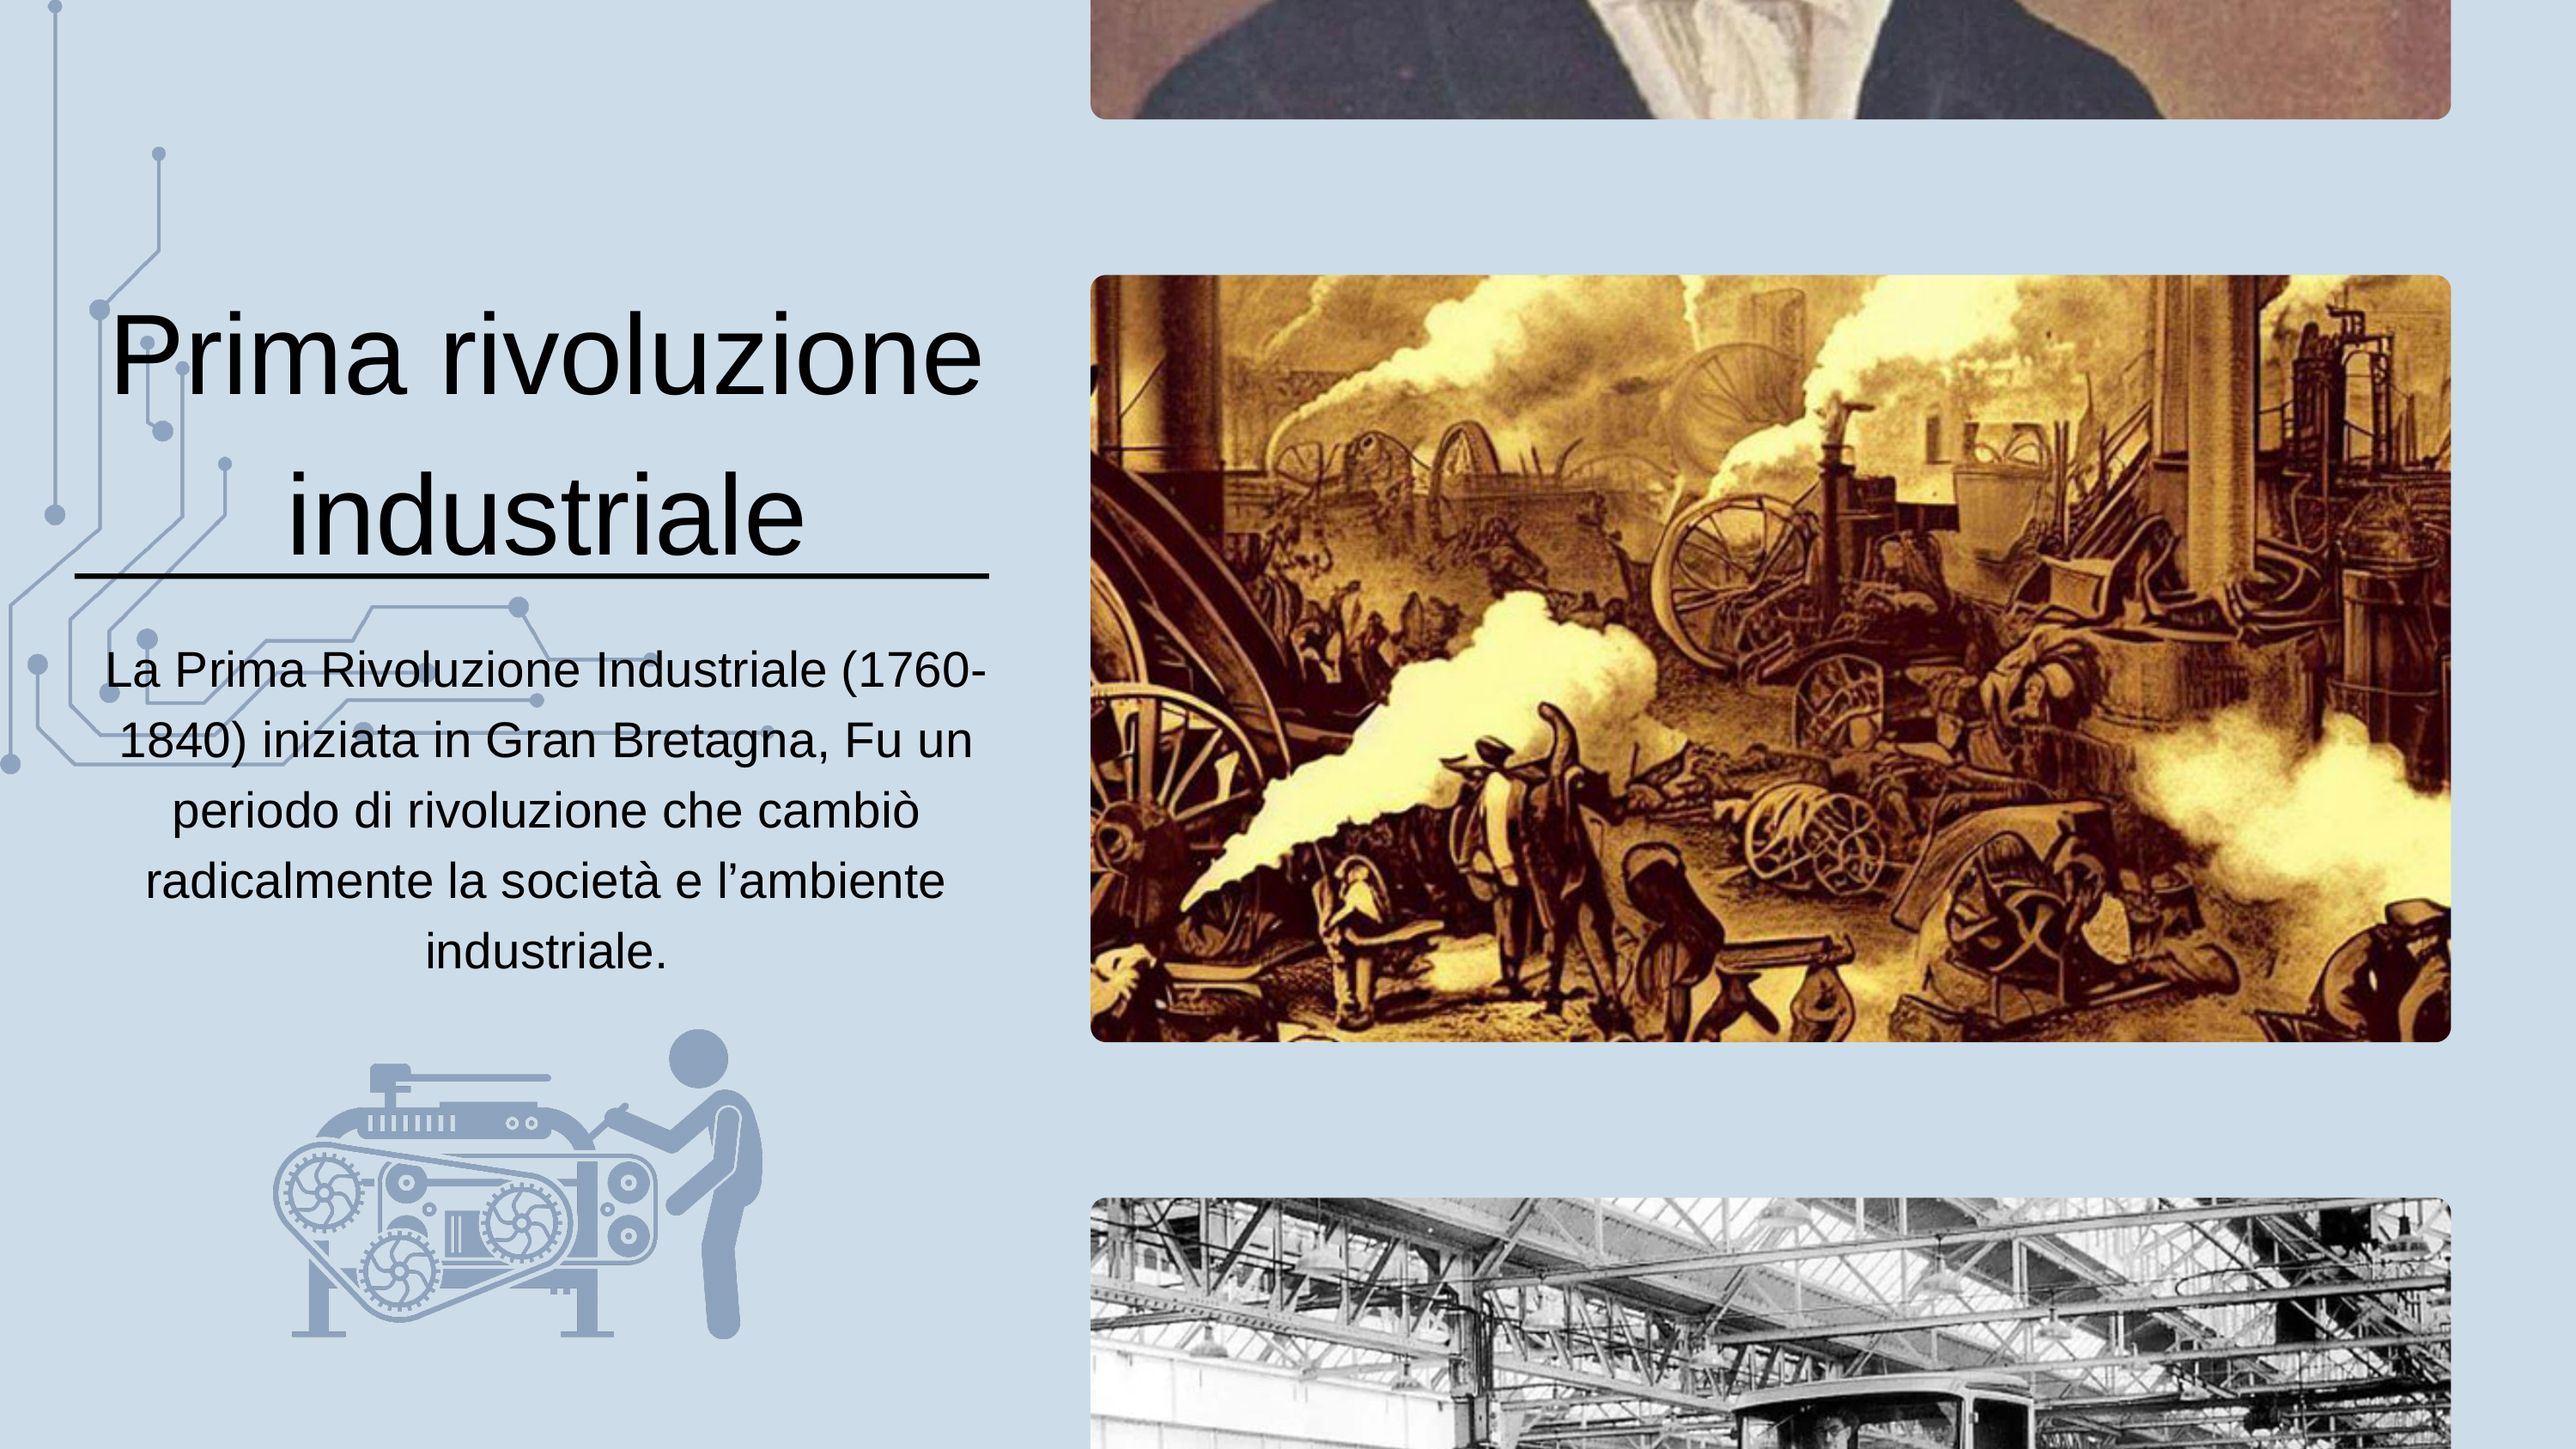

Prima rivoluzione
industriale

La Prima Rivoluzione Industriale (1760-1840) iniziata in Gran Bretagna, Fu un periodo di rivoluzione che cambiò radicalmente la società e l’ambiente industriale.